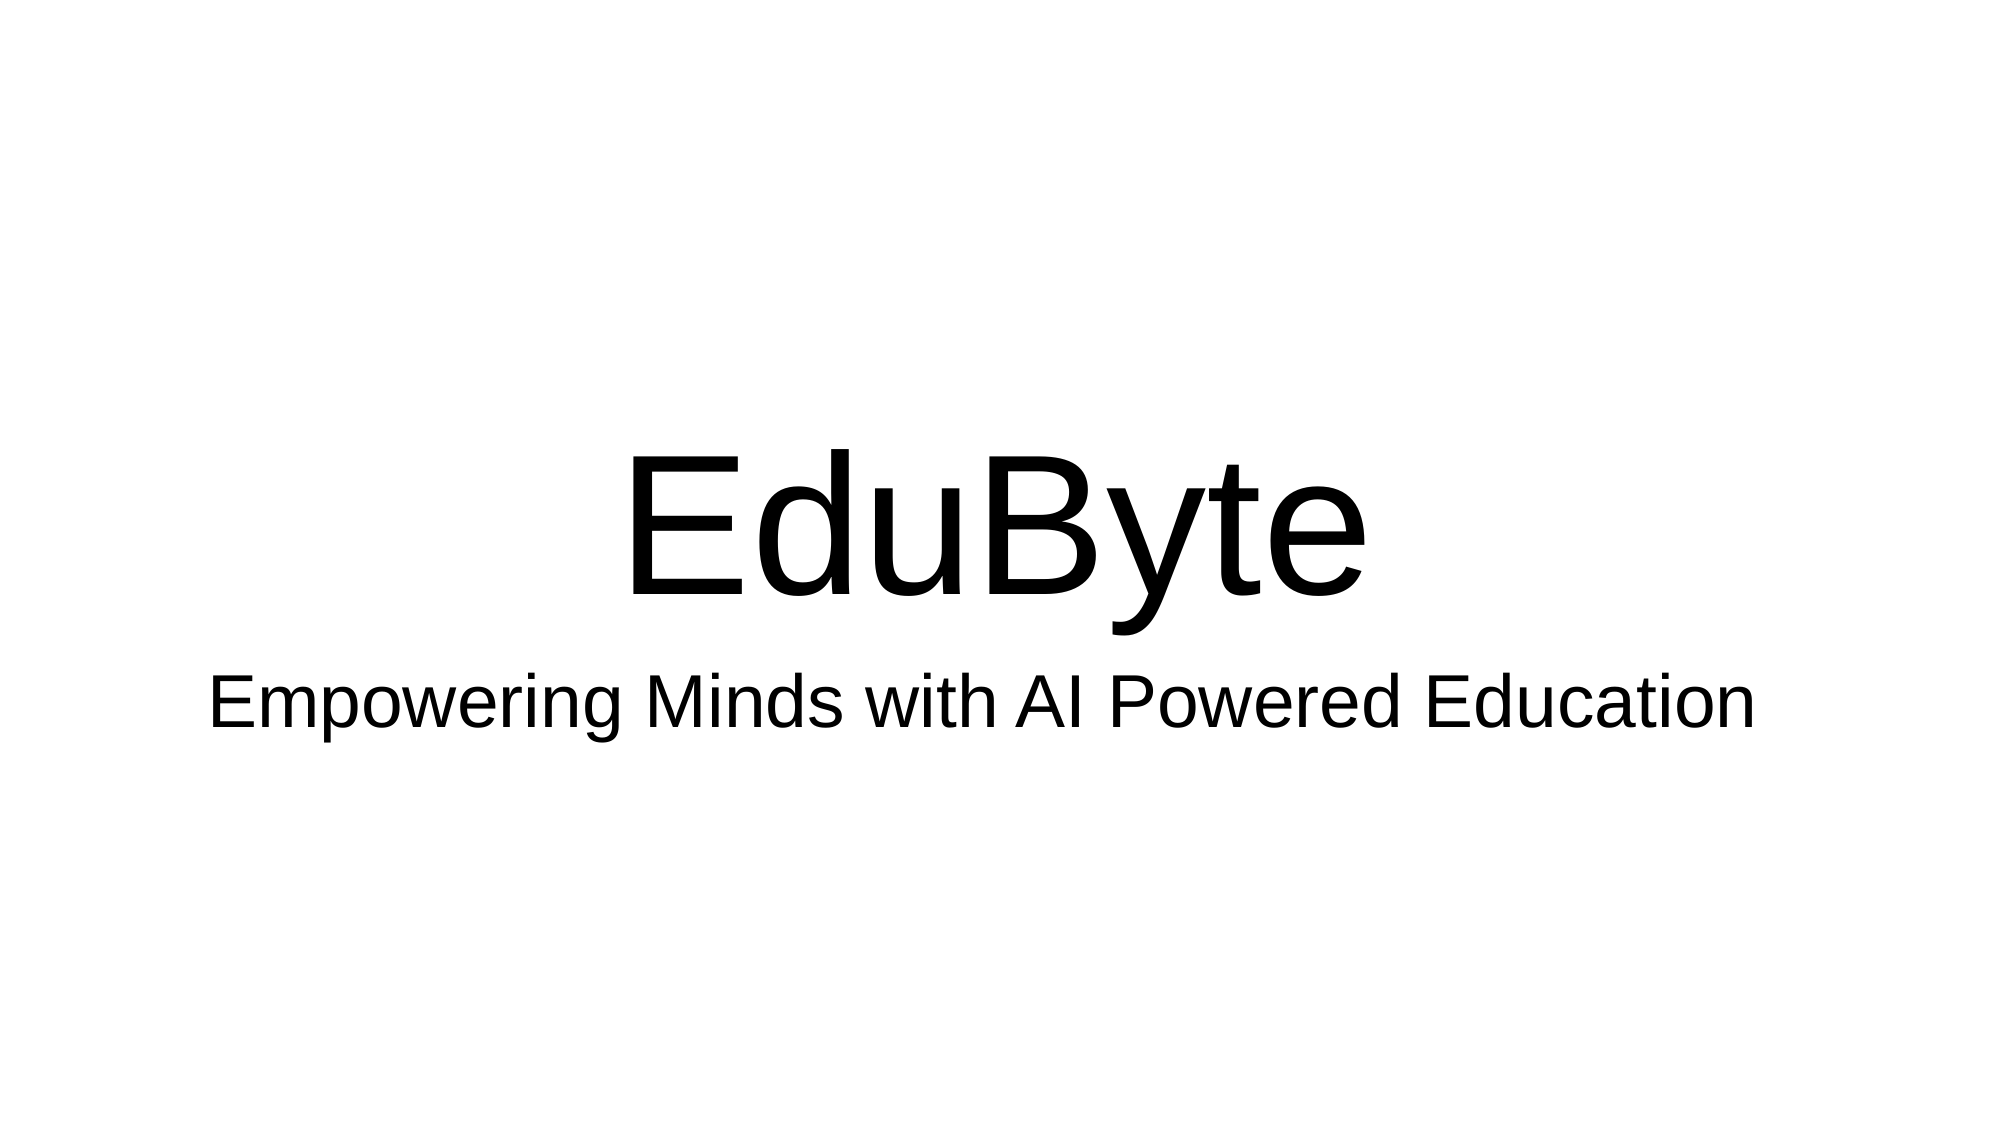

EduByte
Empowering Minds with AI Powered Education